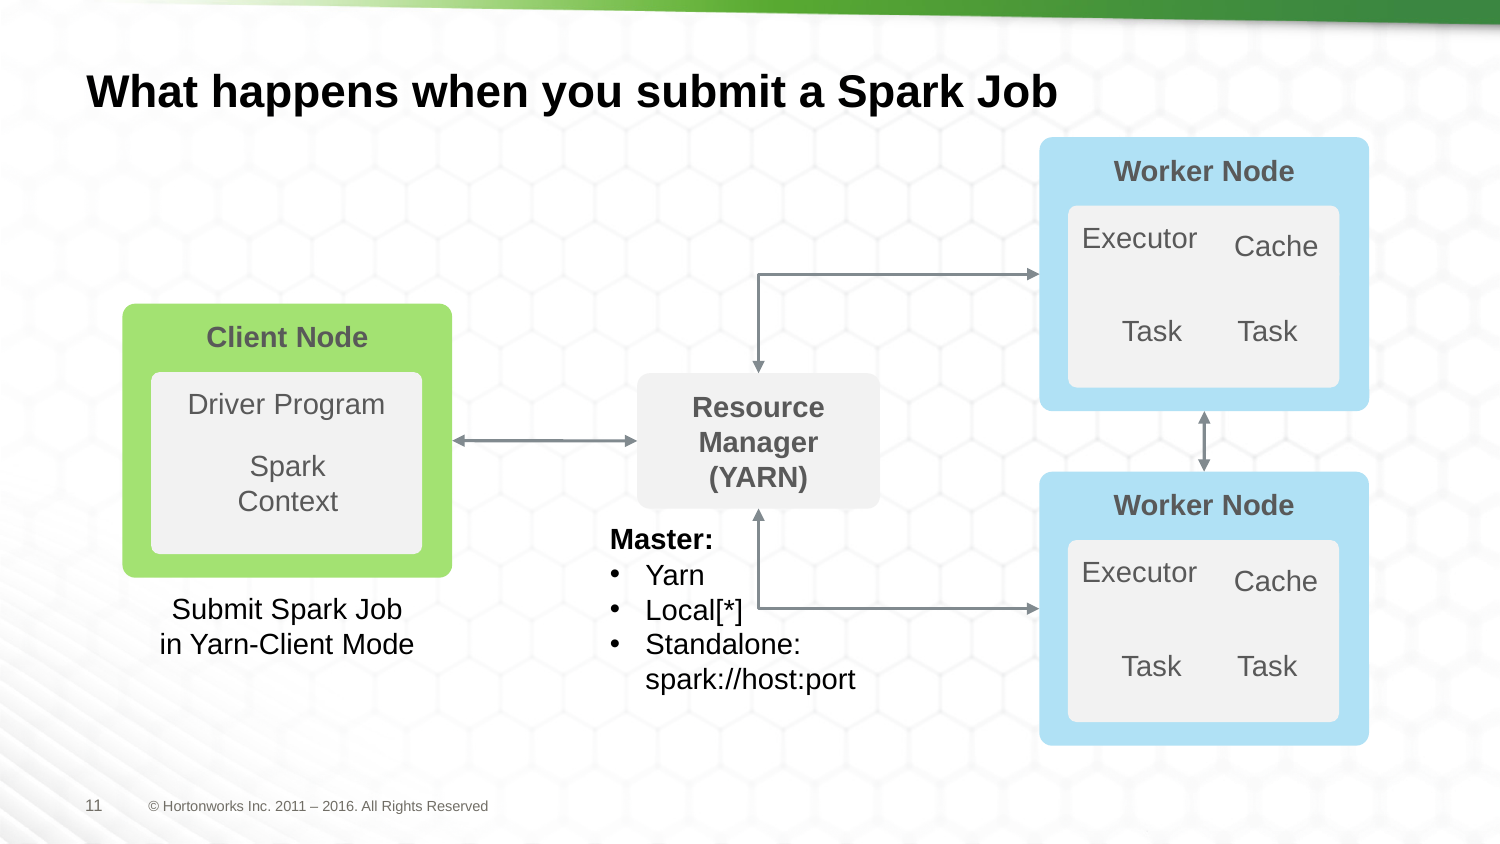

# What happens when you submit a Spark Job
Worker Node
Executor
Cache
Task
Task
Client Node
Driver Program
Spark Context
Resource Manager
(YARN)
Worker Node
Executor
Cache
Task
Task
Master:
Yarn
Local[*]
Standalone: spark://host:port
Submit Spark Job
in Yarn-Client Mode